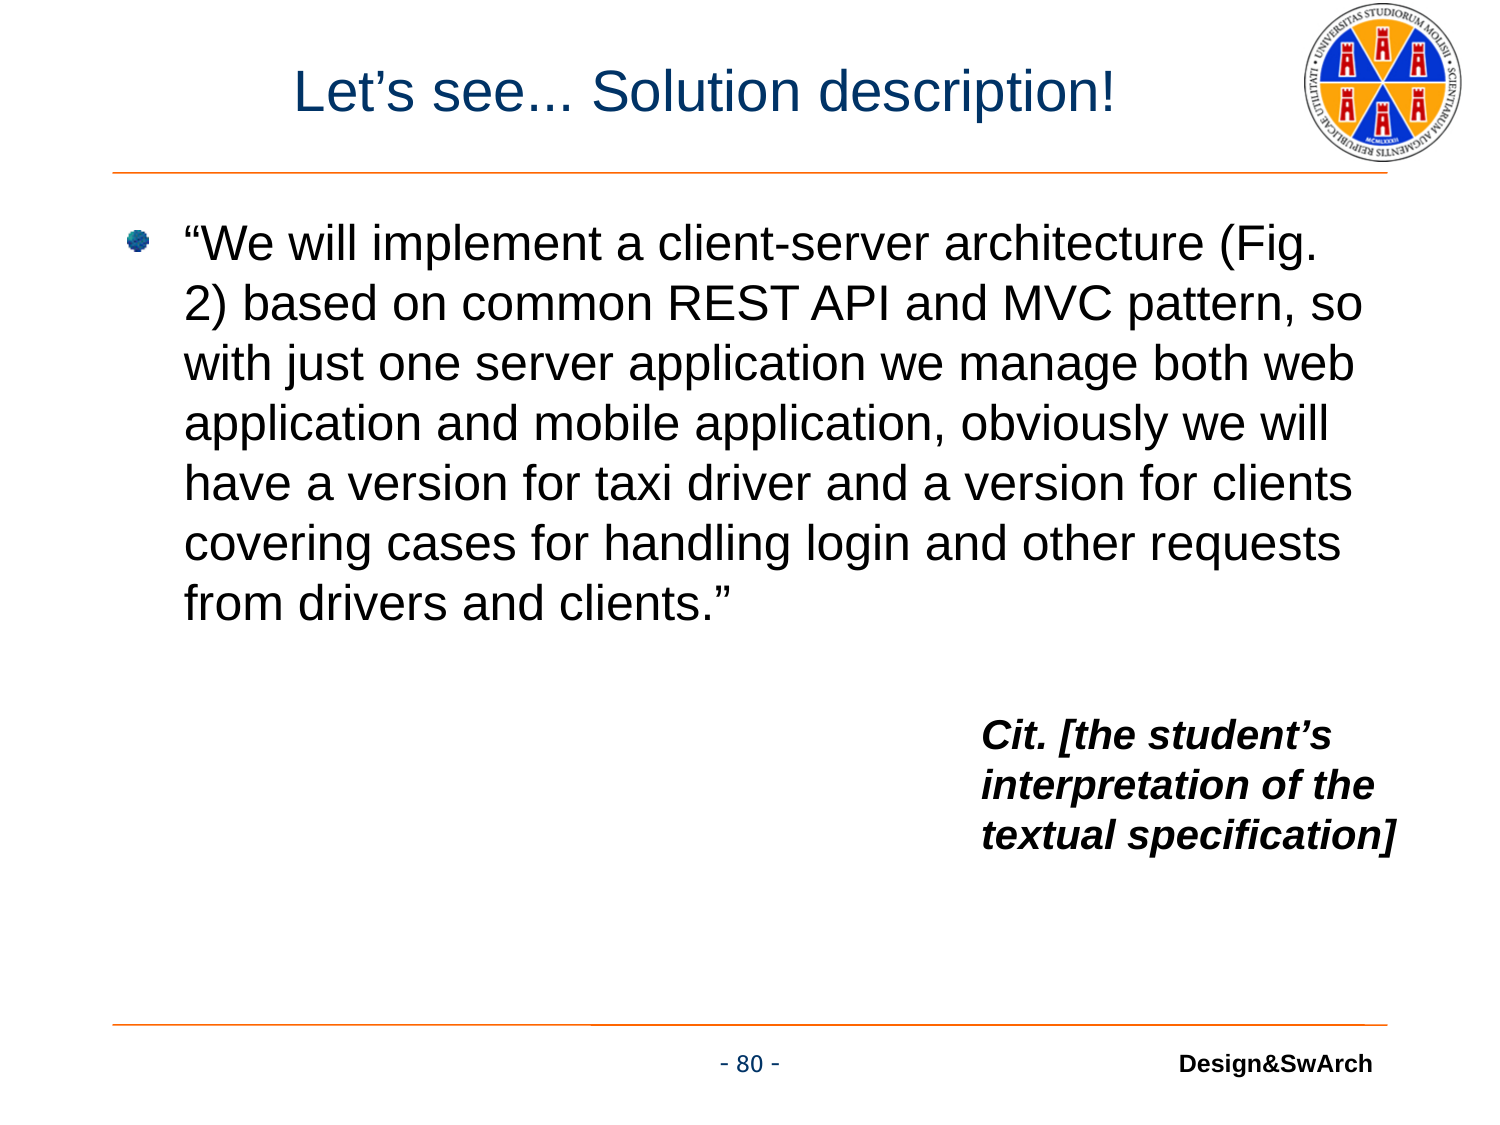

# Let’s see... Solution description!
“We will implement a client-server architecture (Fig. 2) based on common REST API and MVC pattern, so with just one server application we manage both web application and mobile application, obviously we will have a version for taxi driver and a version for clients covering cases for handling login and other requests from drivers and clients.”

Cit. [the student’s interpretation of the textual specification]
- 80 -
Design&SwArch